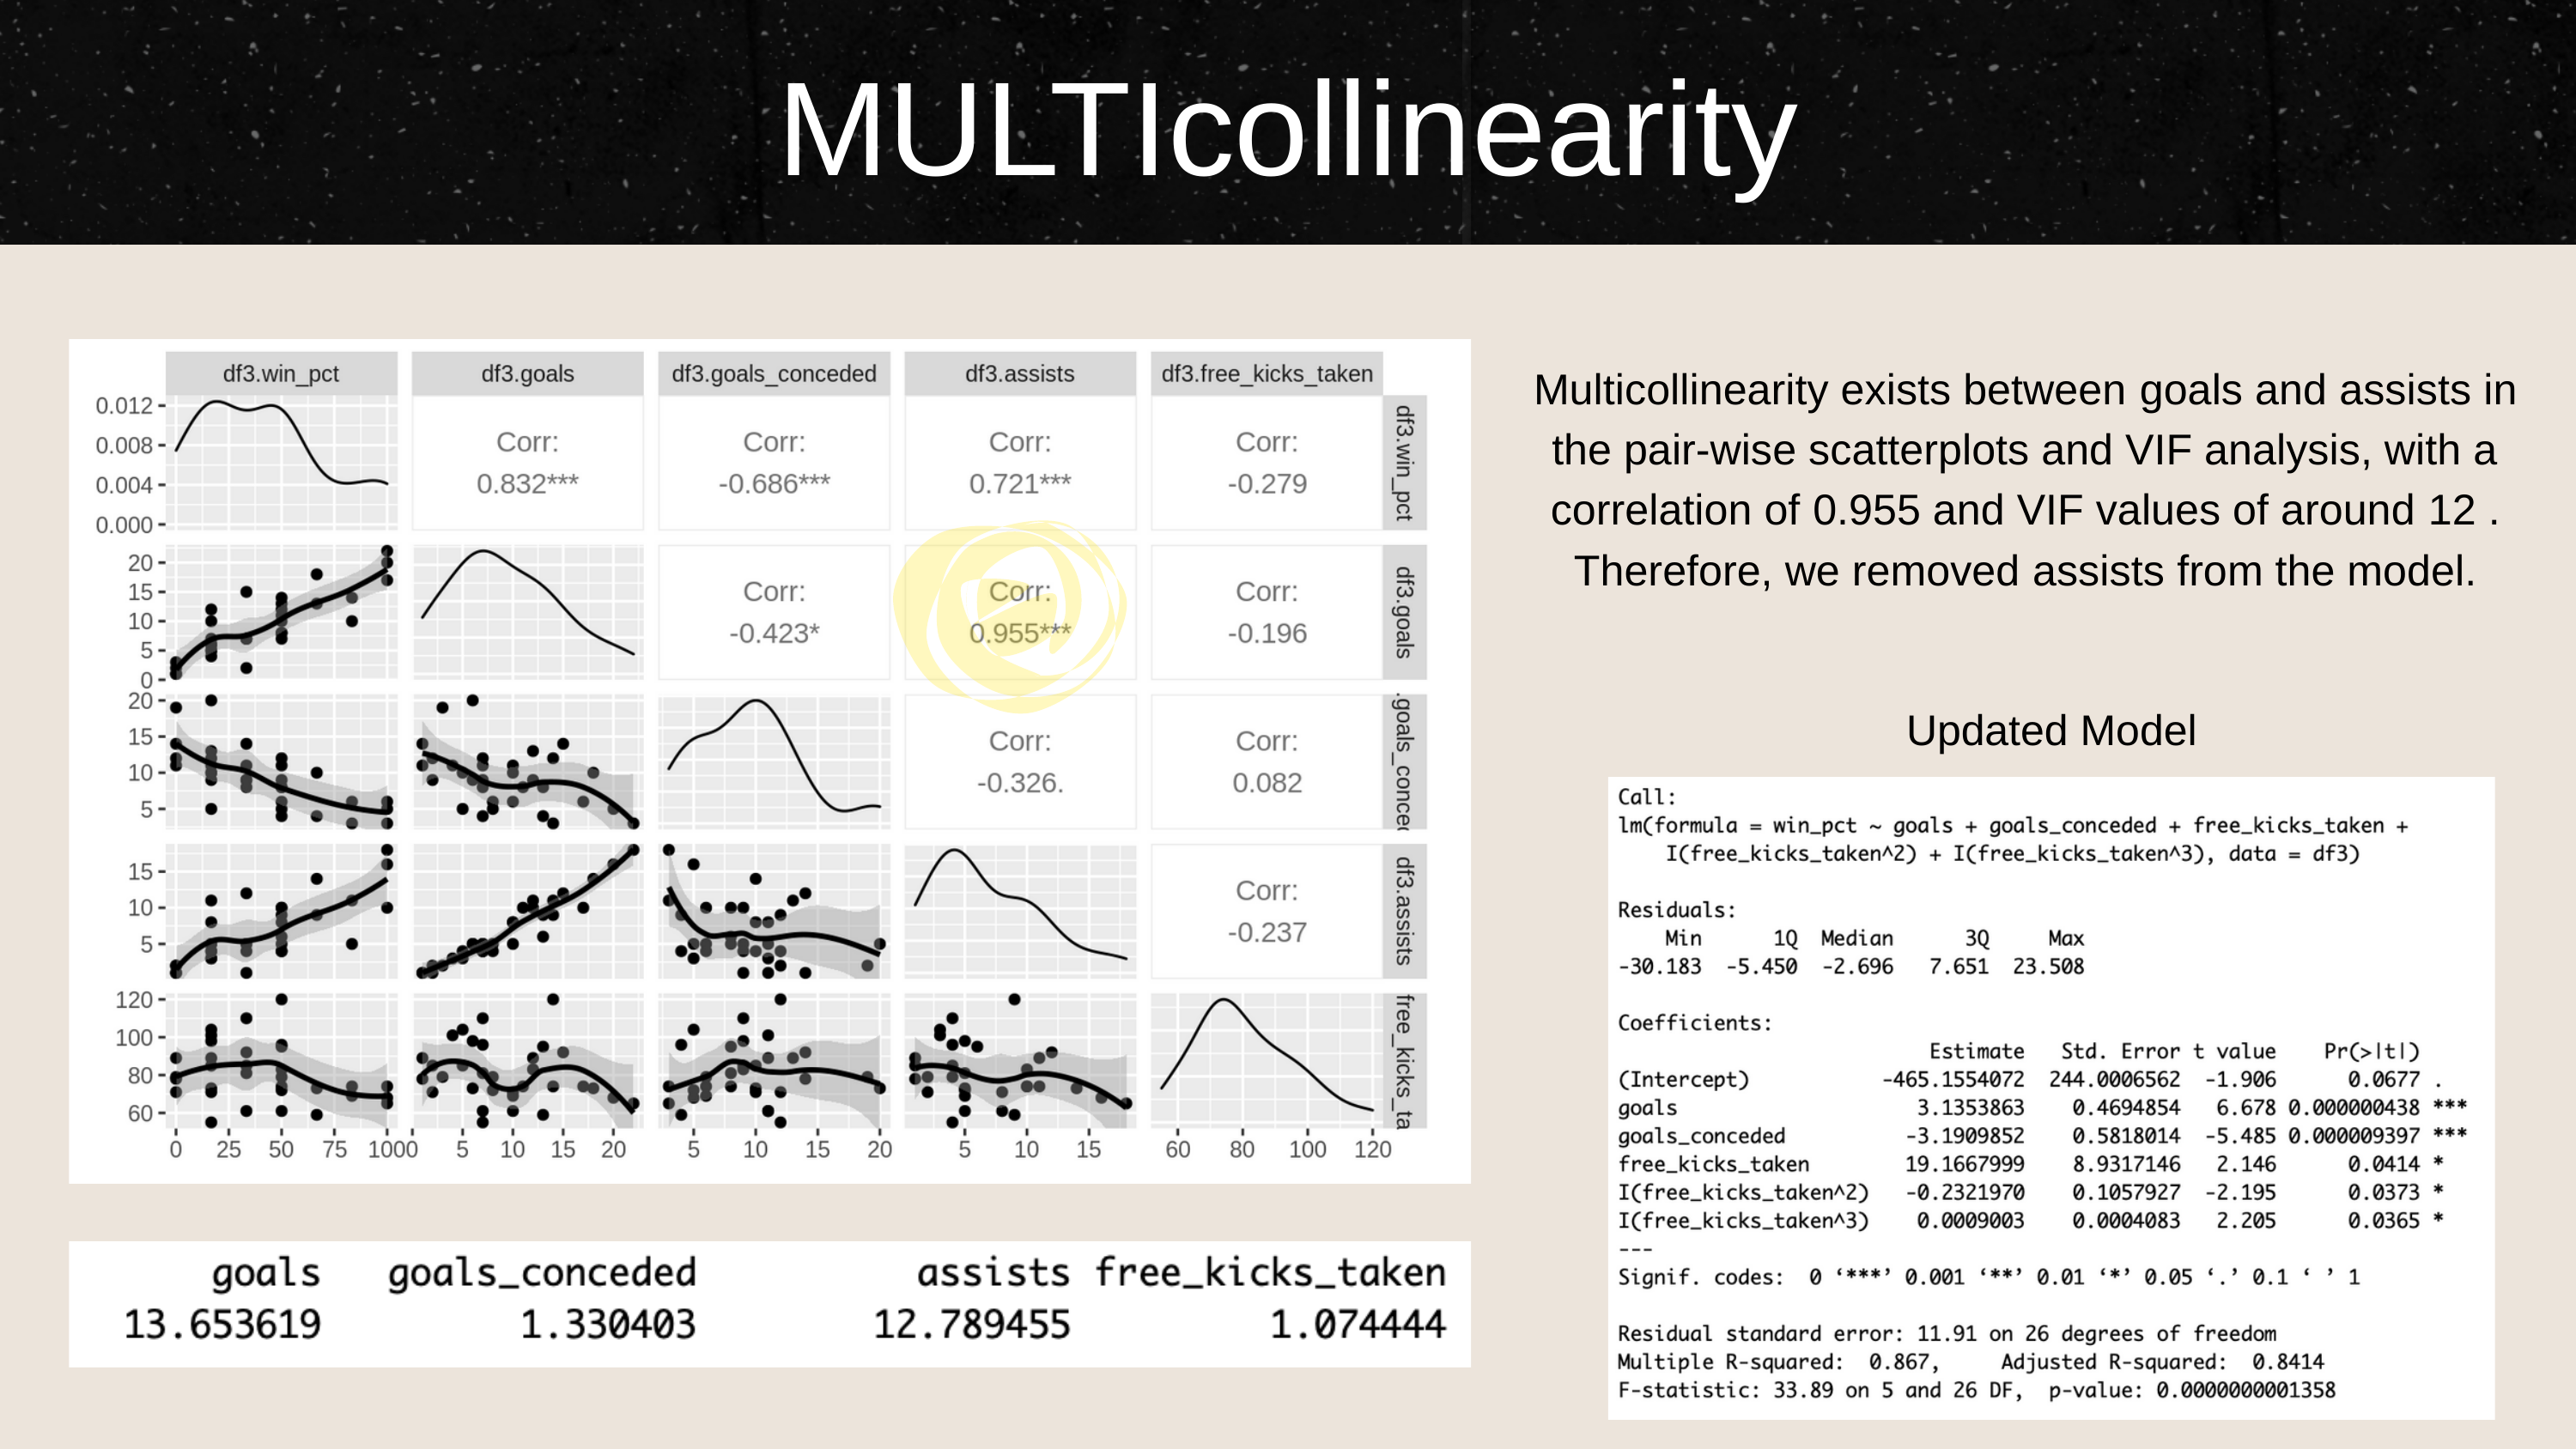

MULTIcollinearity

Multicollinearity exists between goals and assists in the pair-wise scatterplots and VIF analysis, with a correlation of 0.955 and VIF values of around 12 . Therefore, we removed assists from the model.

Updated Model